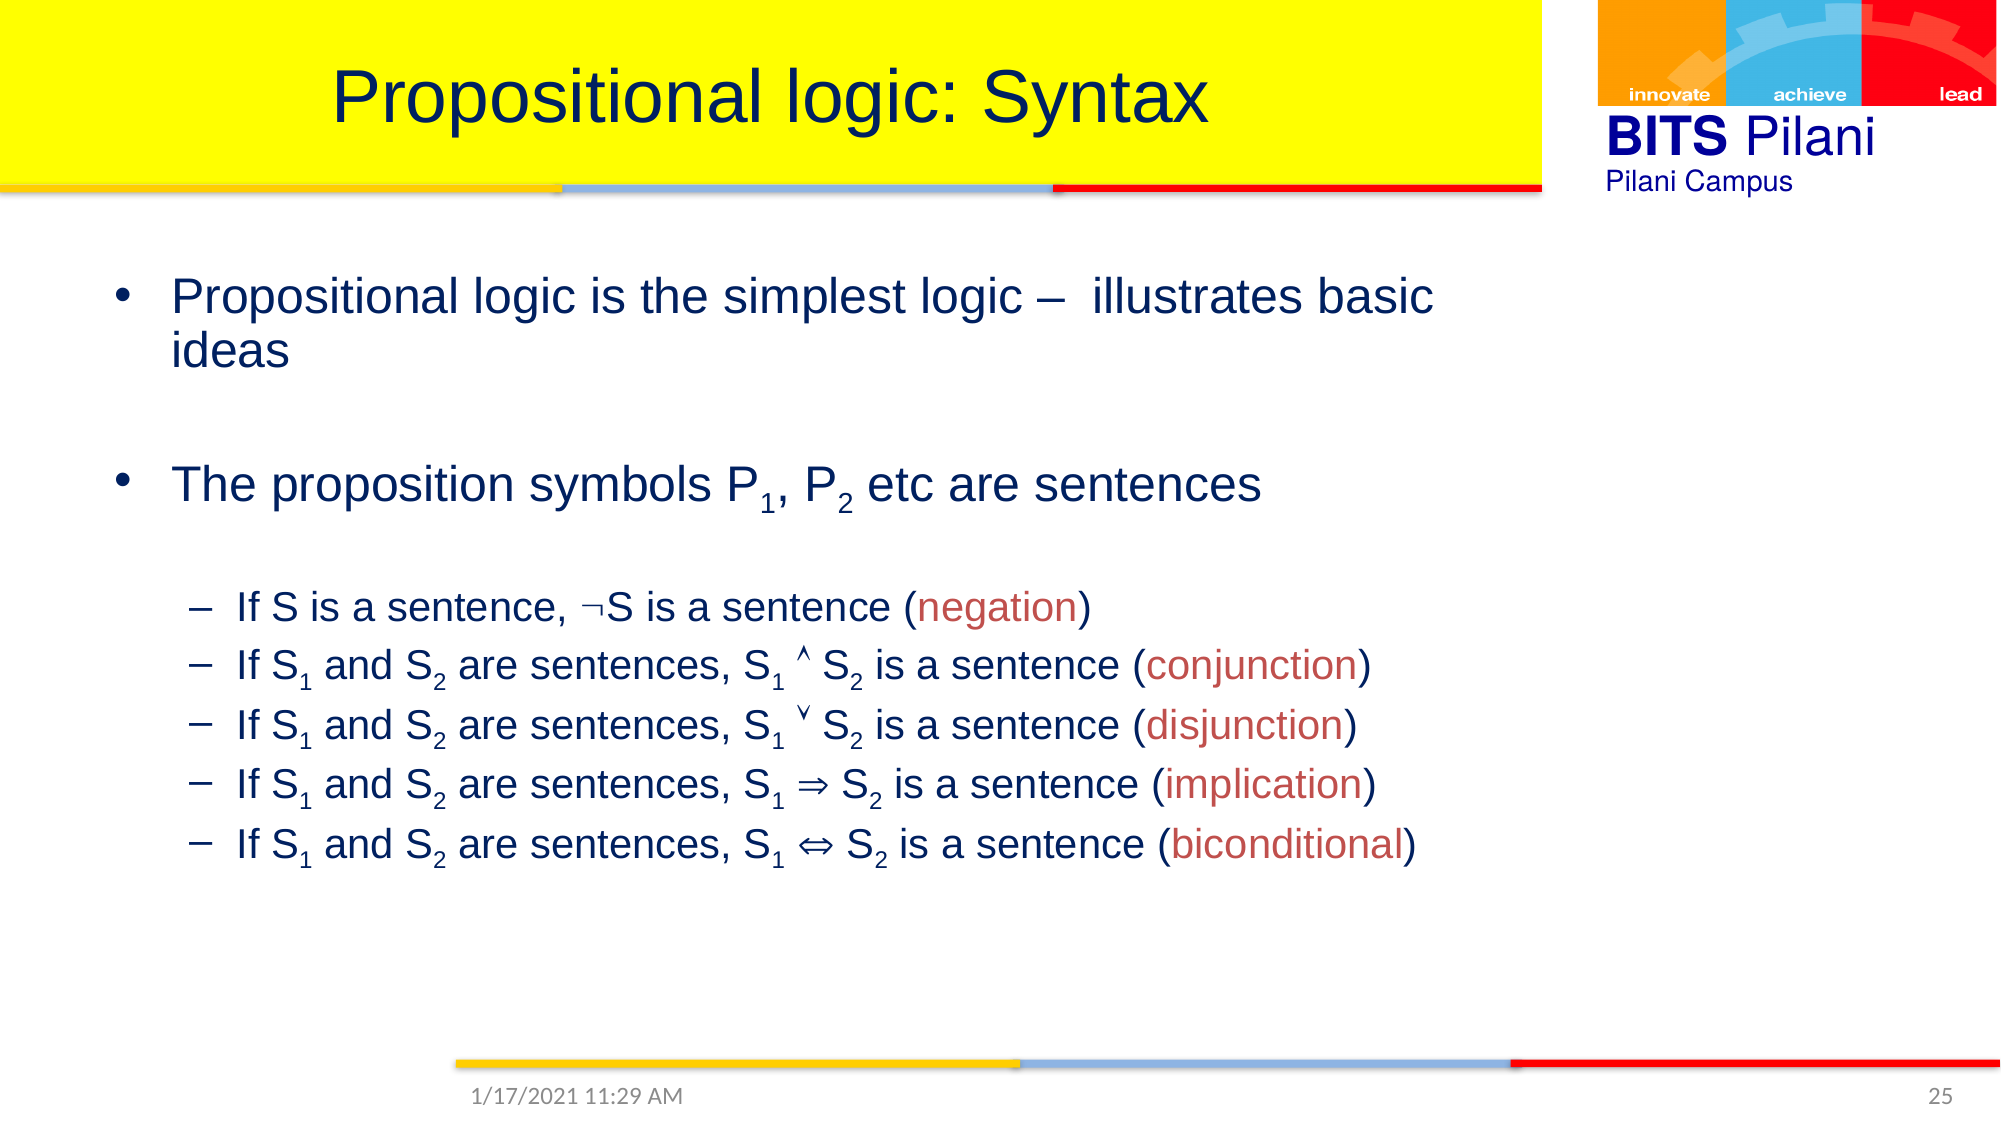

# Propositional logic: Syntax
Propositional logic is the simplest logic –  illustrates basic ideas

The proposition symbols P1, P2 etc are sentences

If S is a sentence, ¬S is a sentence (negation)
If S1 and S2 are sentences, S1 ∧ S2 is a sentence (conjunction)
If S1 and S2 are sentences, S1 ∨ S2 is a sentence (disjunction)
If S1 and S2 are sentences, S1 ⇒ S2 is a sentence (implication)
If S1 and S2 are sentences, S1 ⇔ S2 is a sentence (biconditional)
1/17/2021 11:29 AM
25